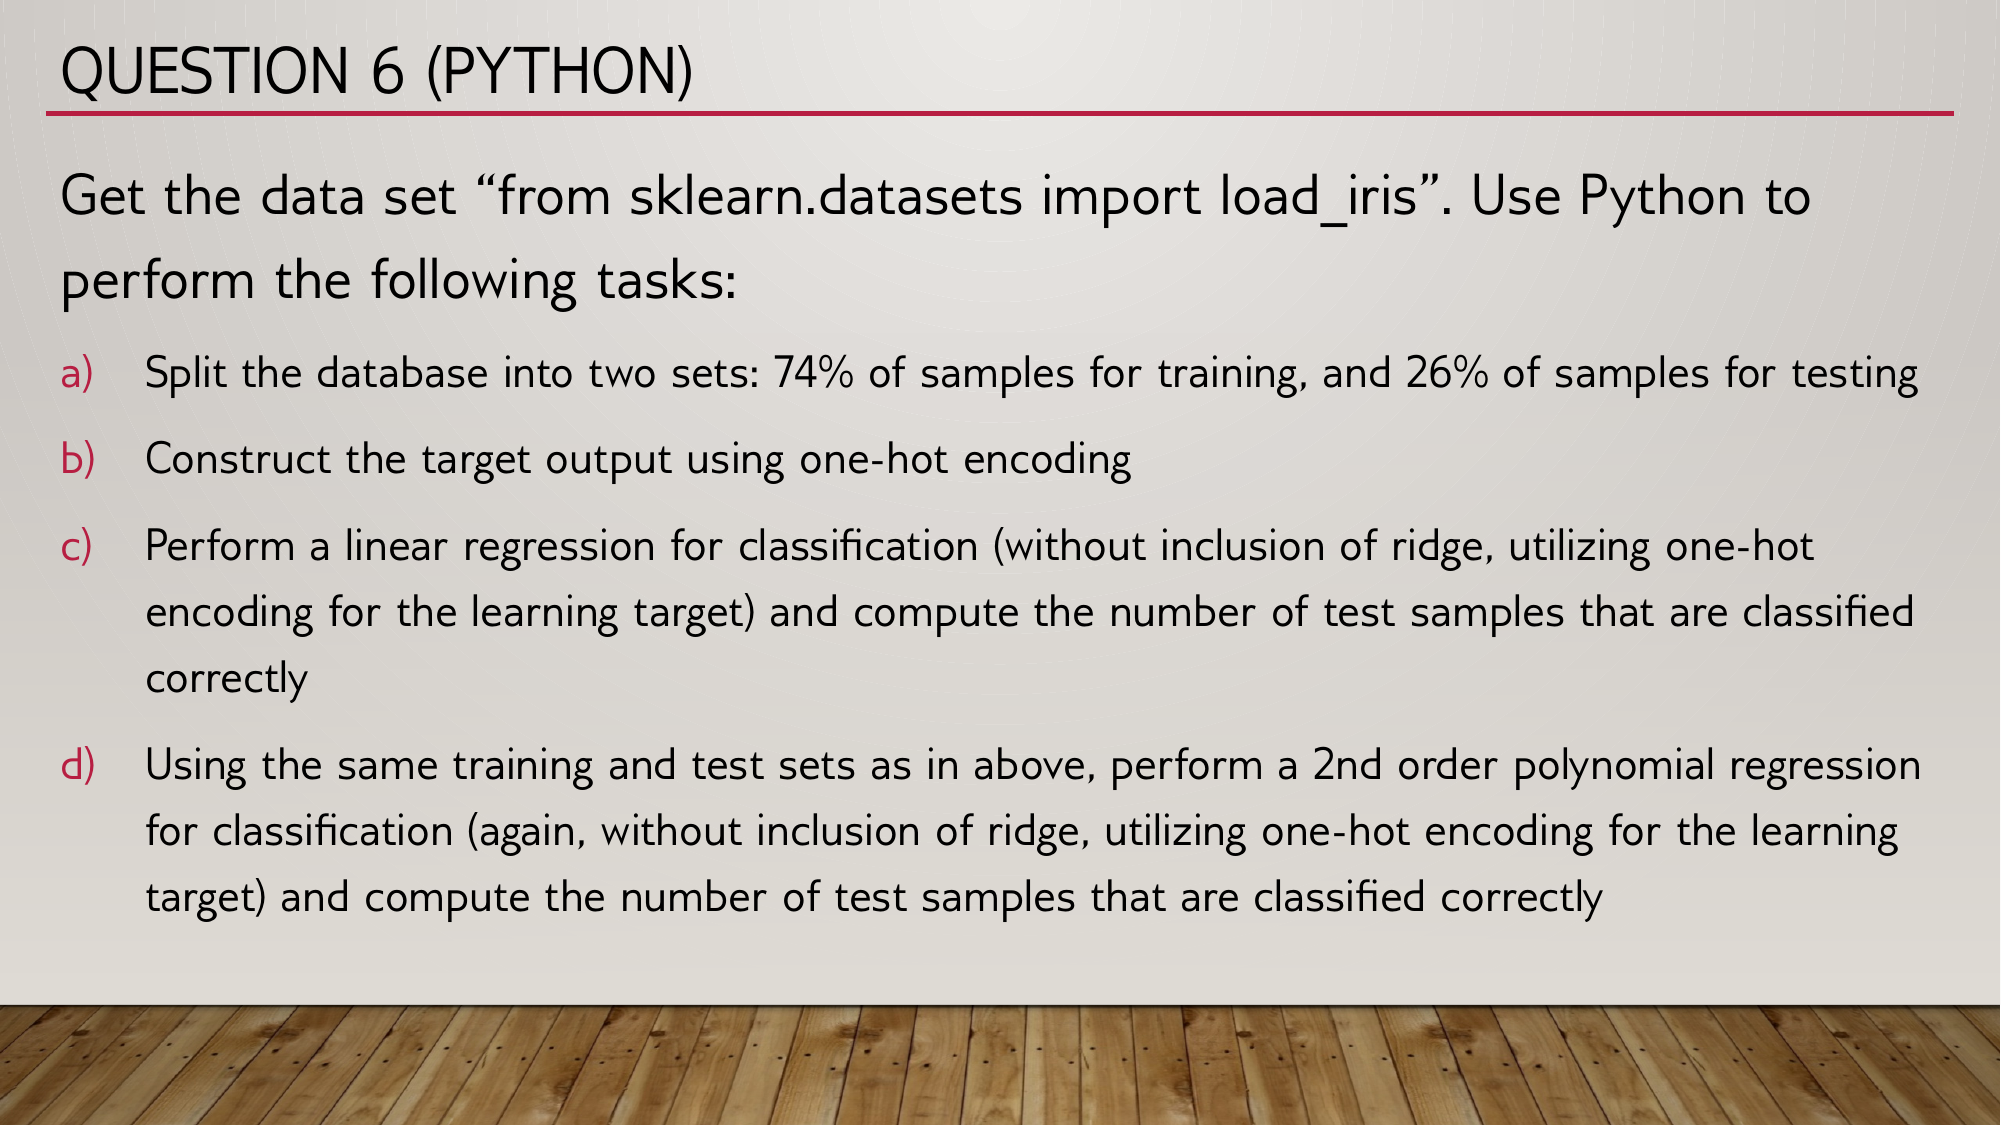

# Question 6 (python)
Get the data set “from sklearn.datasets import load_iris”. Use Python to perform the following tasks:
Split the database into two sets: 74% of samples for training, and 26% of samples for testing
Construct the target output using one-hot encoding
Perform a linear regression for classification (without inclusion of ridge, utilizing one-hot encoding for the learning target) and compute the number of test samples that are classified correctly
Using the same training and test sets as in above, perform a 2nd order polynomial regression for classification (again, without inclusion of ridge, utilizing one-hot encoding for the learning target) and compute the number of test samples that are classified correctly